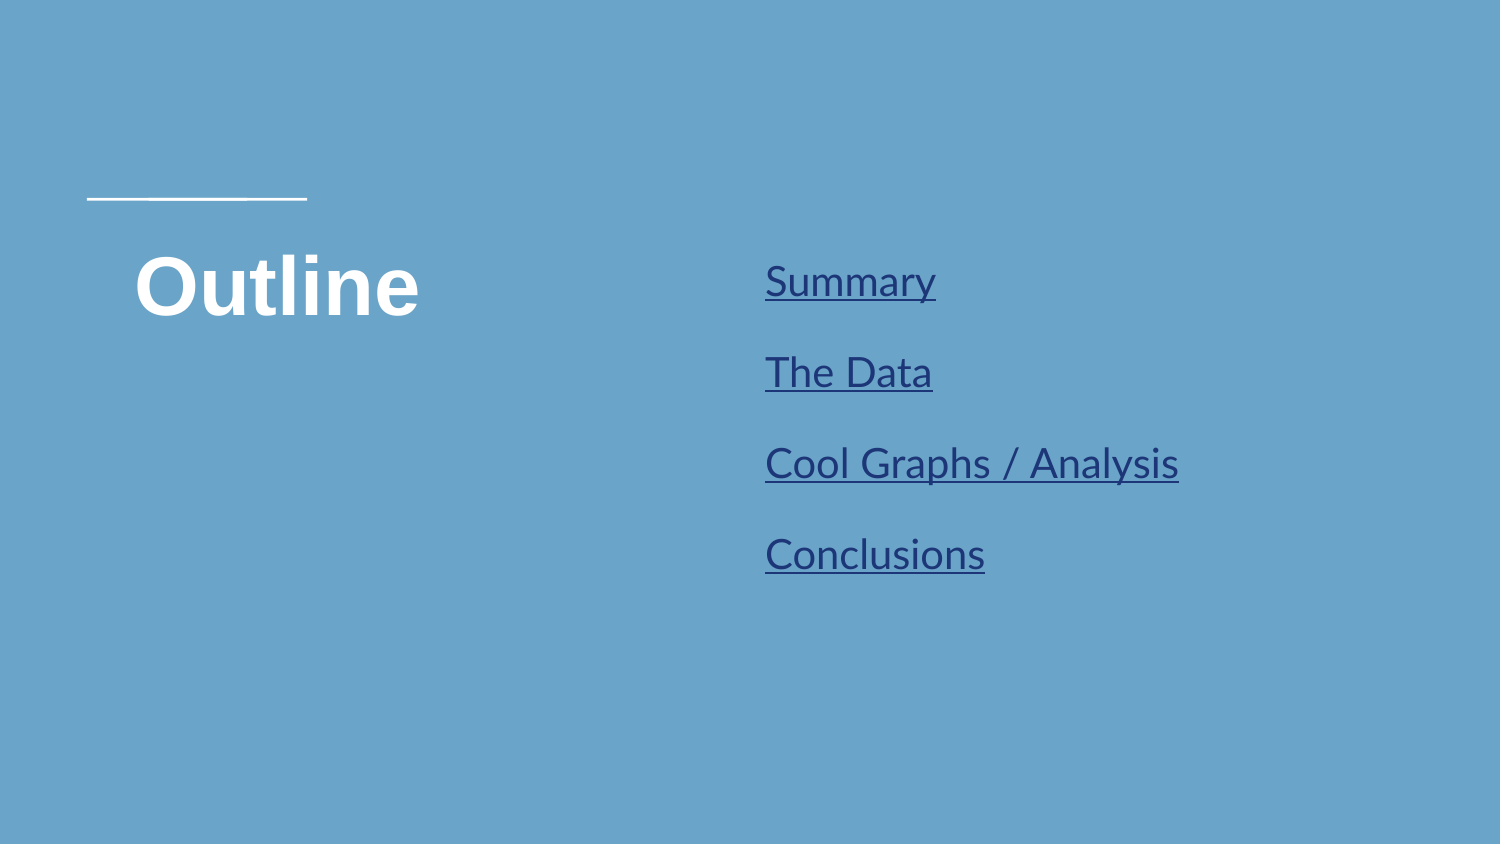

# Outline
Summary
The Data
Cool Graphs / Analysis
Conclusions